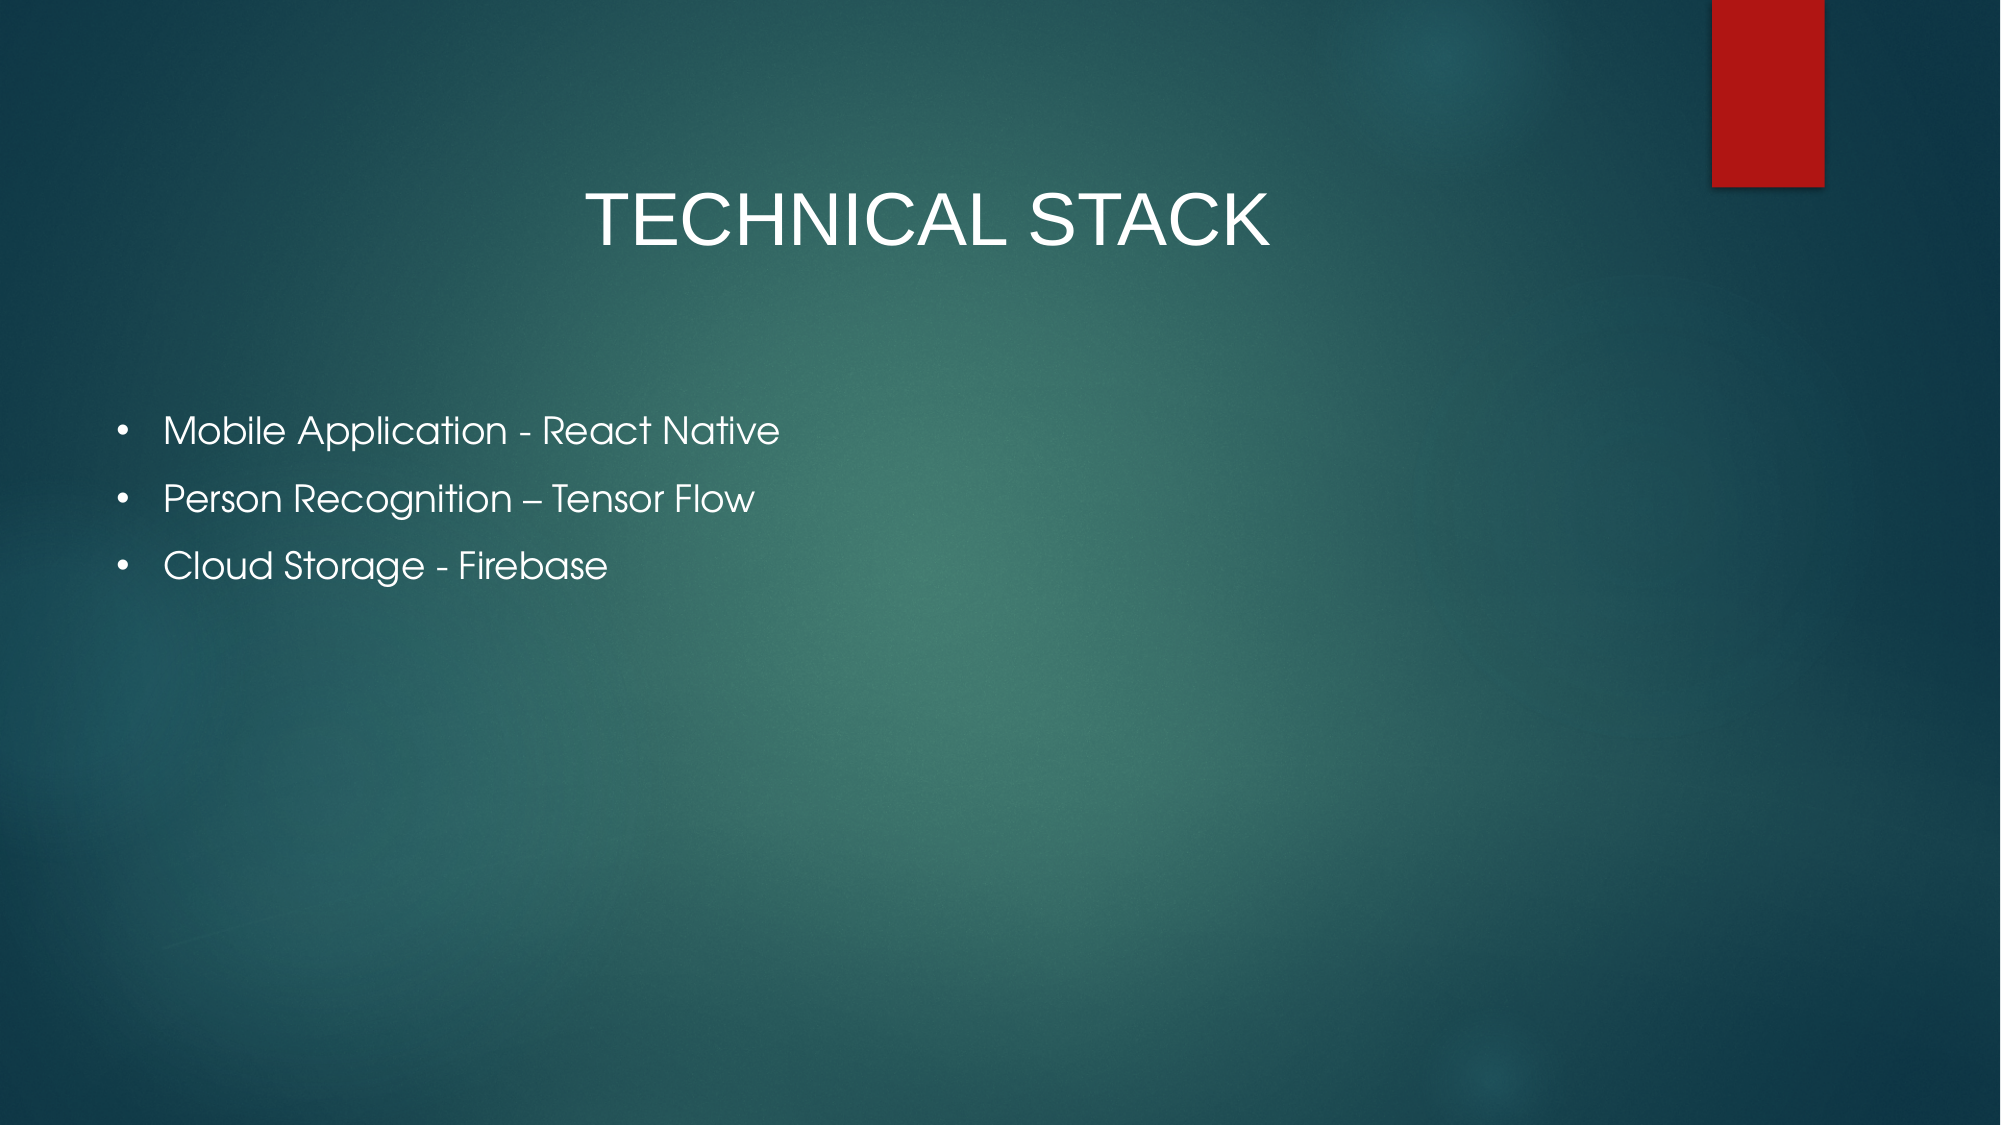

TECHNICAL STACK
Mobile Application - React Native
Person Recognition – Tensor Flow
Cloud Storage - Firebase